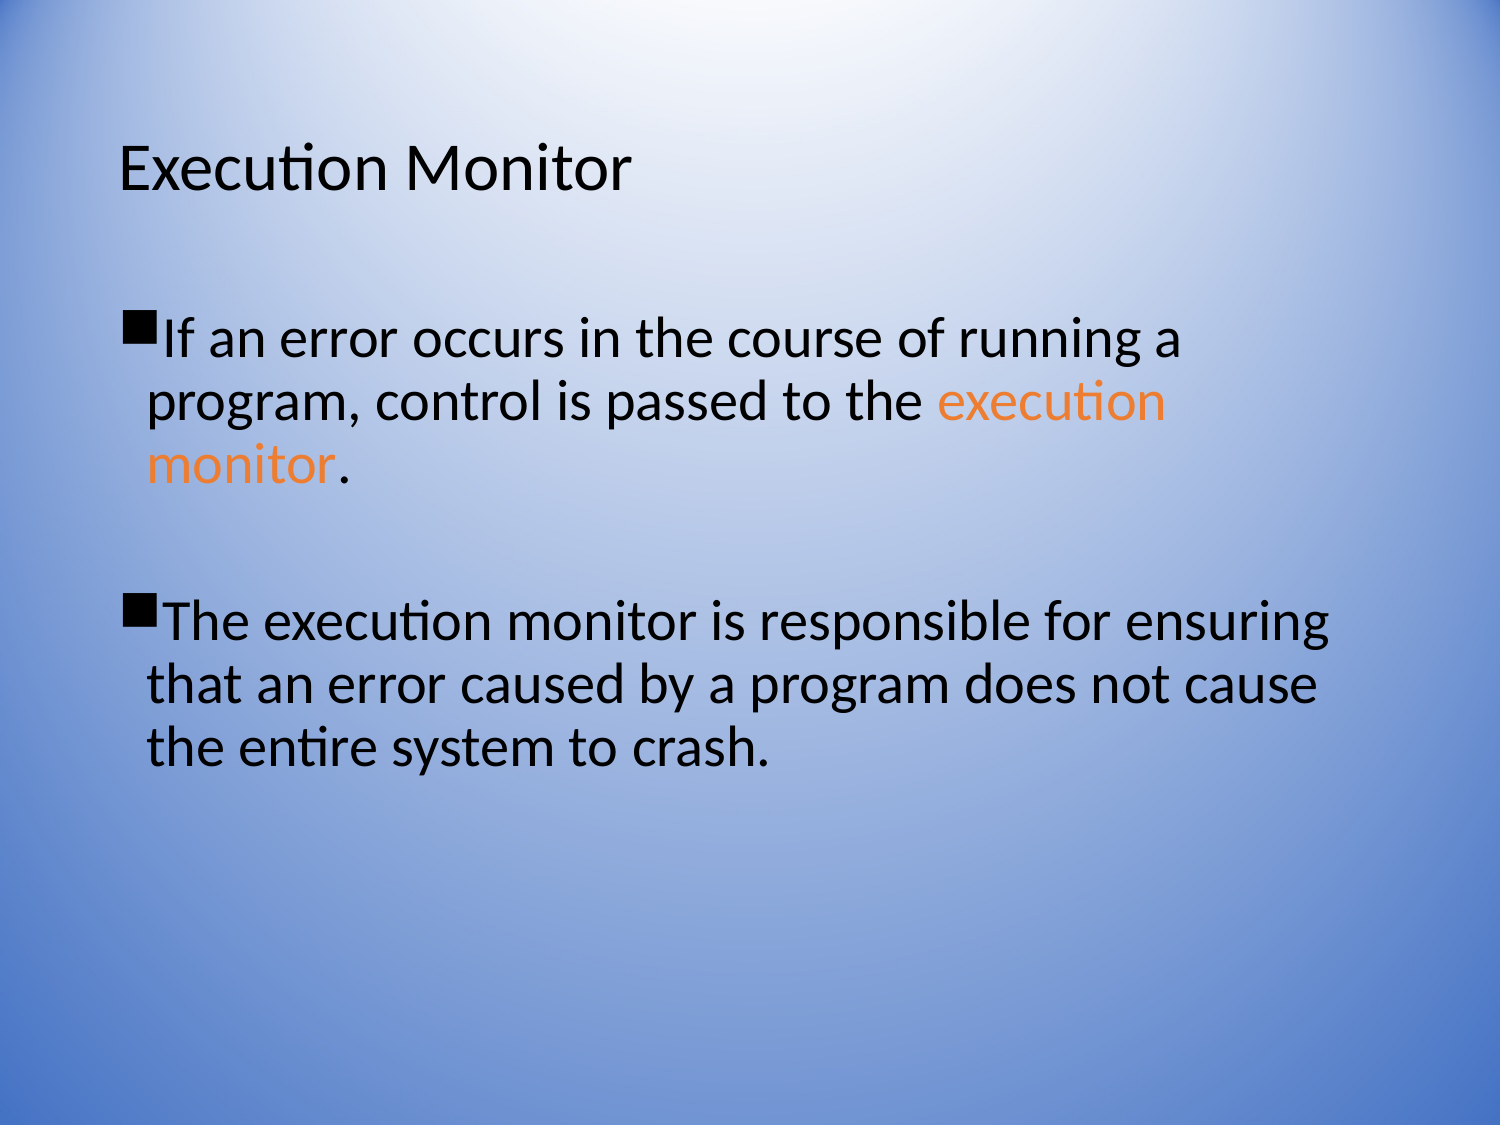

# Execution Monitor
If an error occurs in the course of running a program, control is passed to the execution monitor.

The execution monitor is responsible for ensuring that an error caused by a program does not cause the entire system to crash.